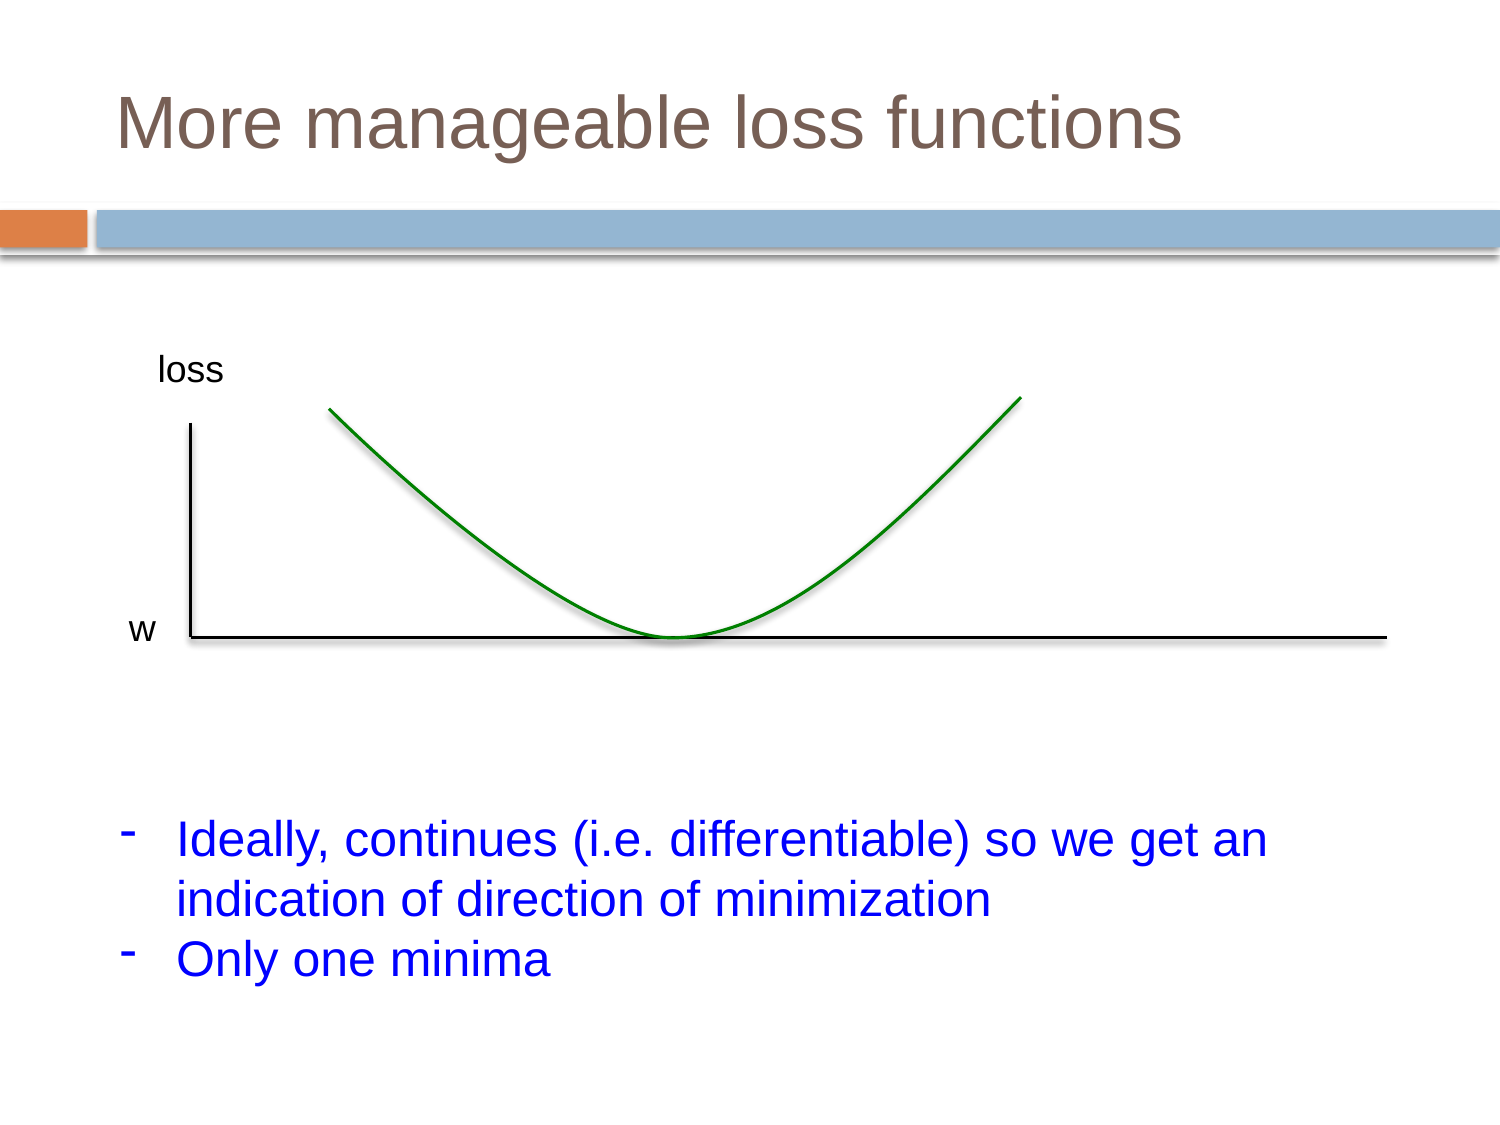

# More manageable loss functions
loss

w
Ideally, continues (i.e. differentiable) so we get an indication of direction of minimization
Only one minima